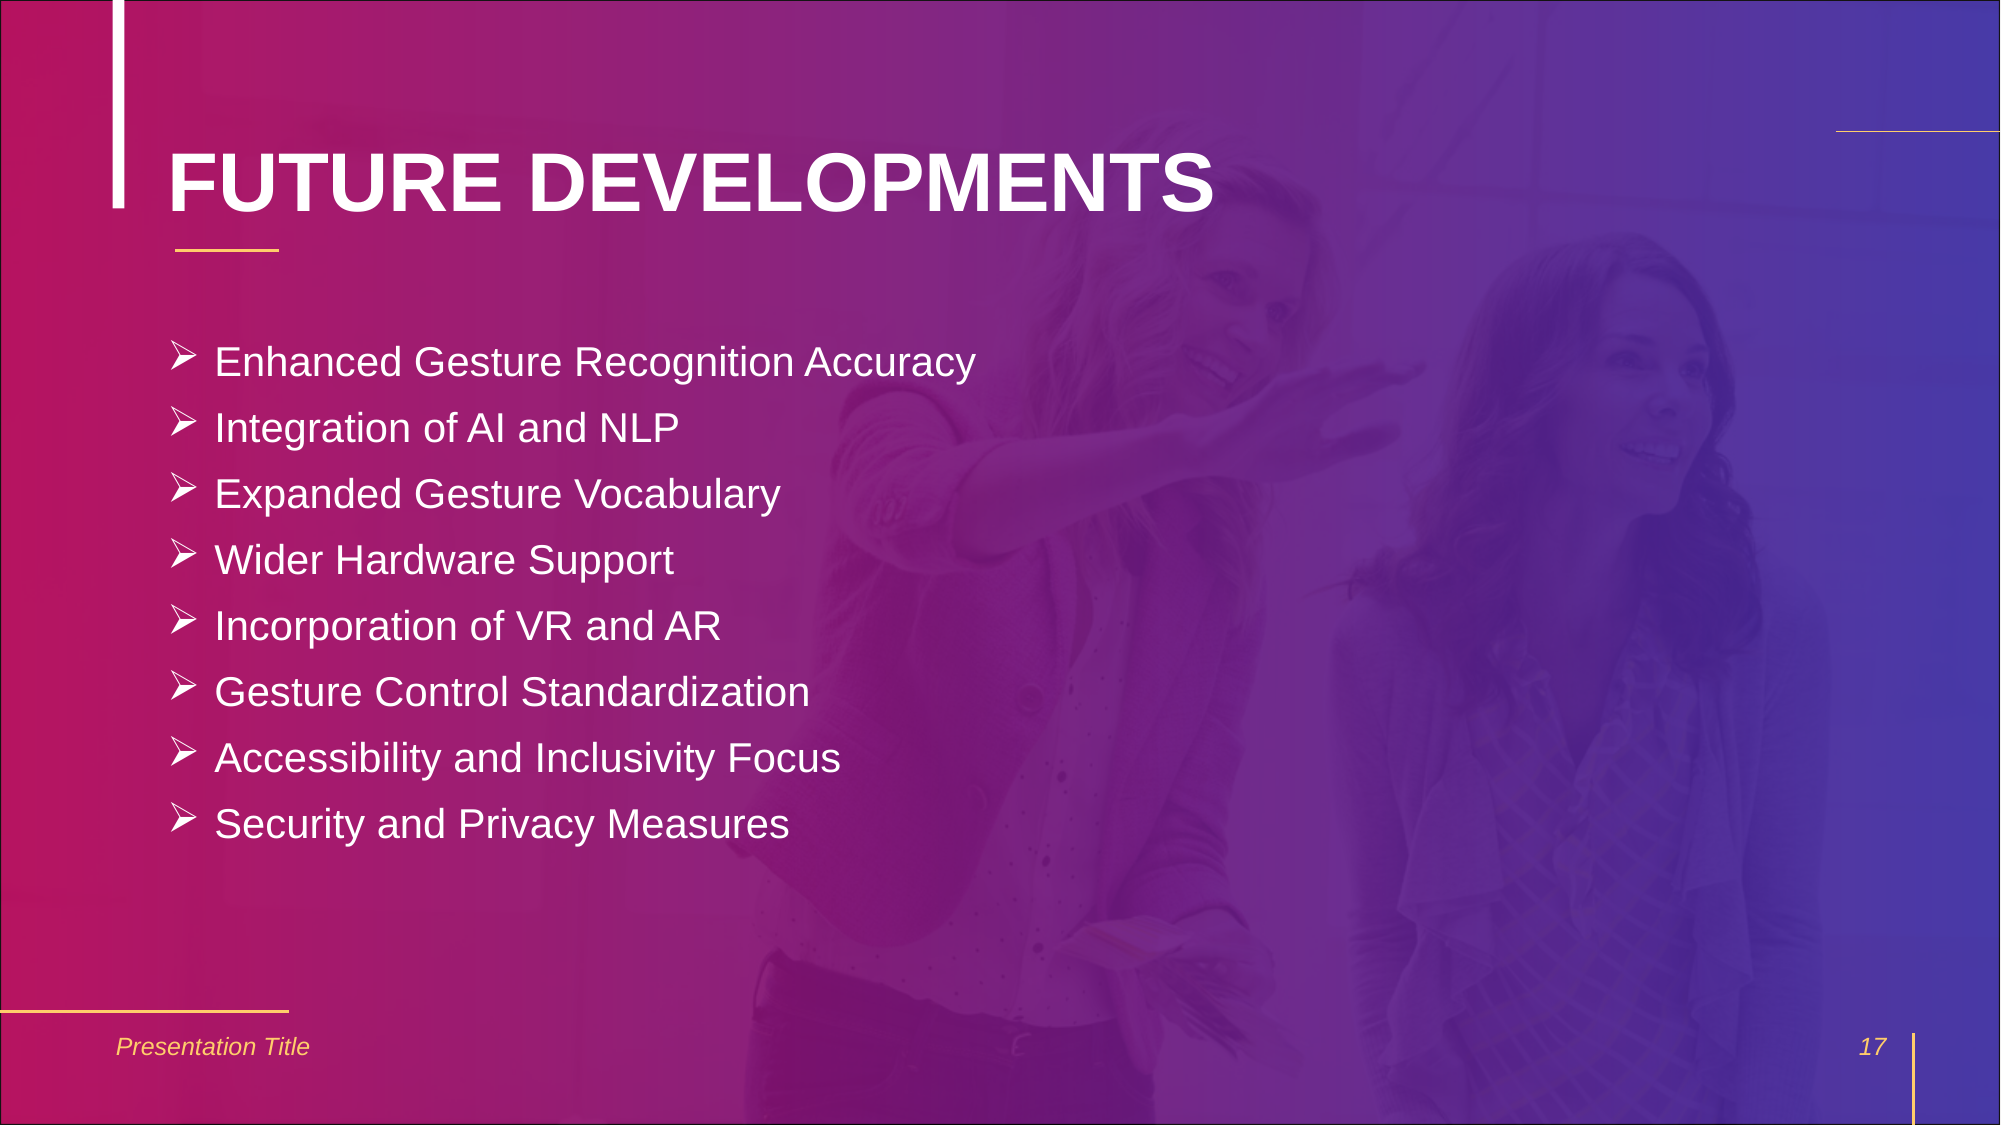

# FUTURE DEVELOPMENTS

Enhanced Gesture Recognition Accuracy
Integration of AI and NLP
Expanded Gesture Vocabulary
Wider Hardware Support
Incorporation of VR and AR
Gesture Control Standardization
Accessibility and Inclusivity Focus
Security and Privacy Measures
Presentation Title
17